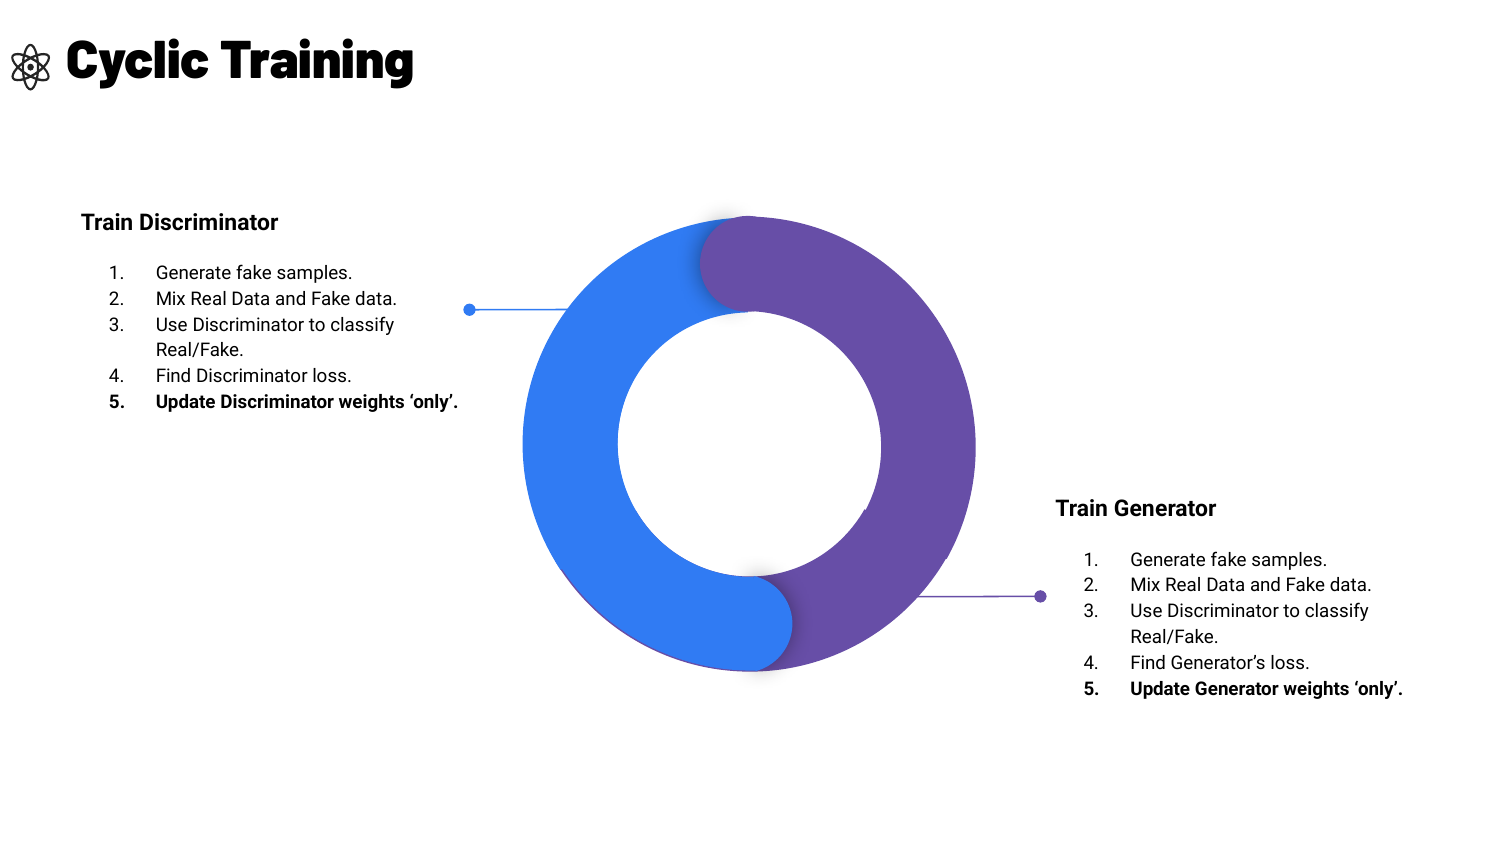

# Cyclic Training

Train Discriminator

Generate fake samples.
Mix Real Data and Fake data.
Use Discriminator to classify Real/Fake.
Find Discriminator loss.
Update Discriminator weights ‘only’.

Train Generator

Generate fake samples.
Mix Real Data and Fake data.
Use Discriminator to classify Real/Fake.
Find Generator’s loss.
Update Generator weights ‘only’.